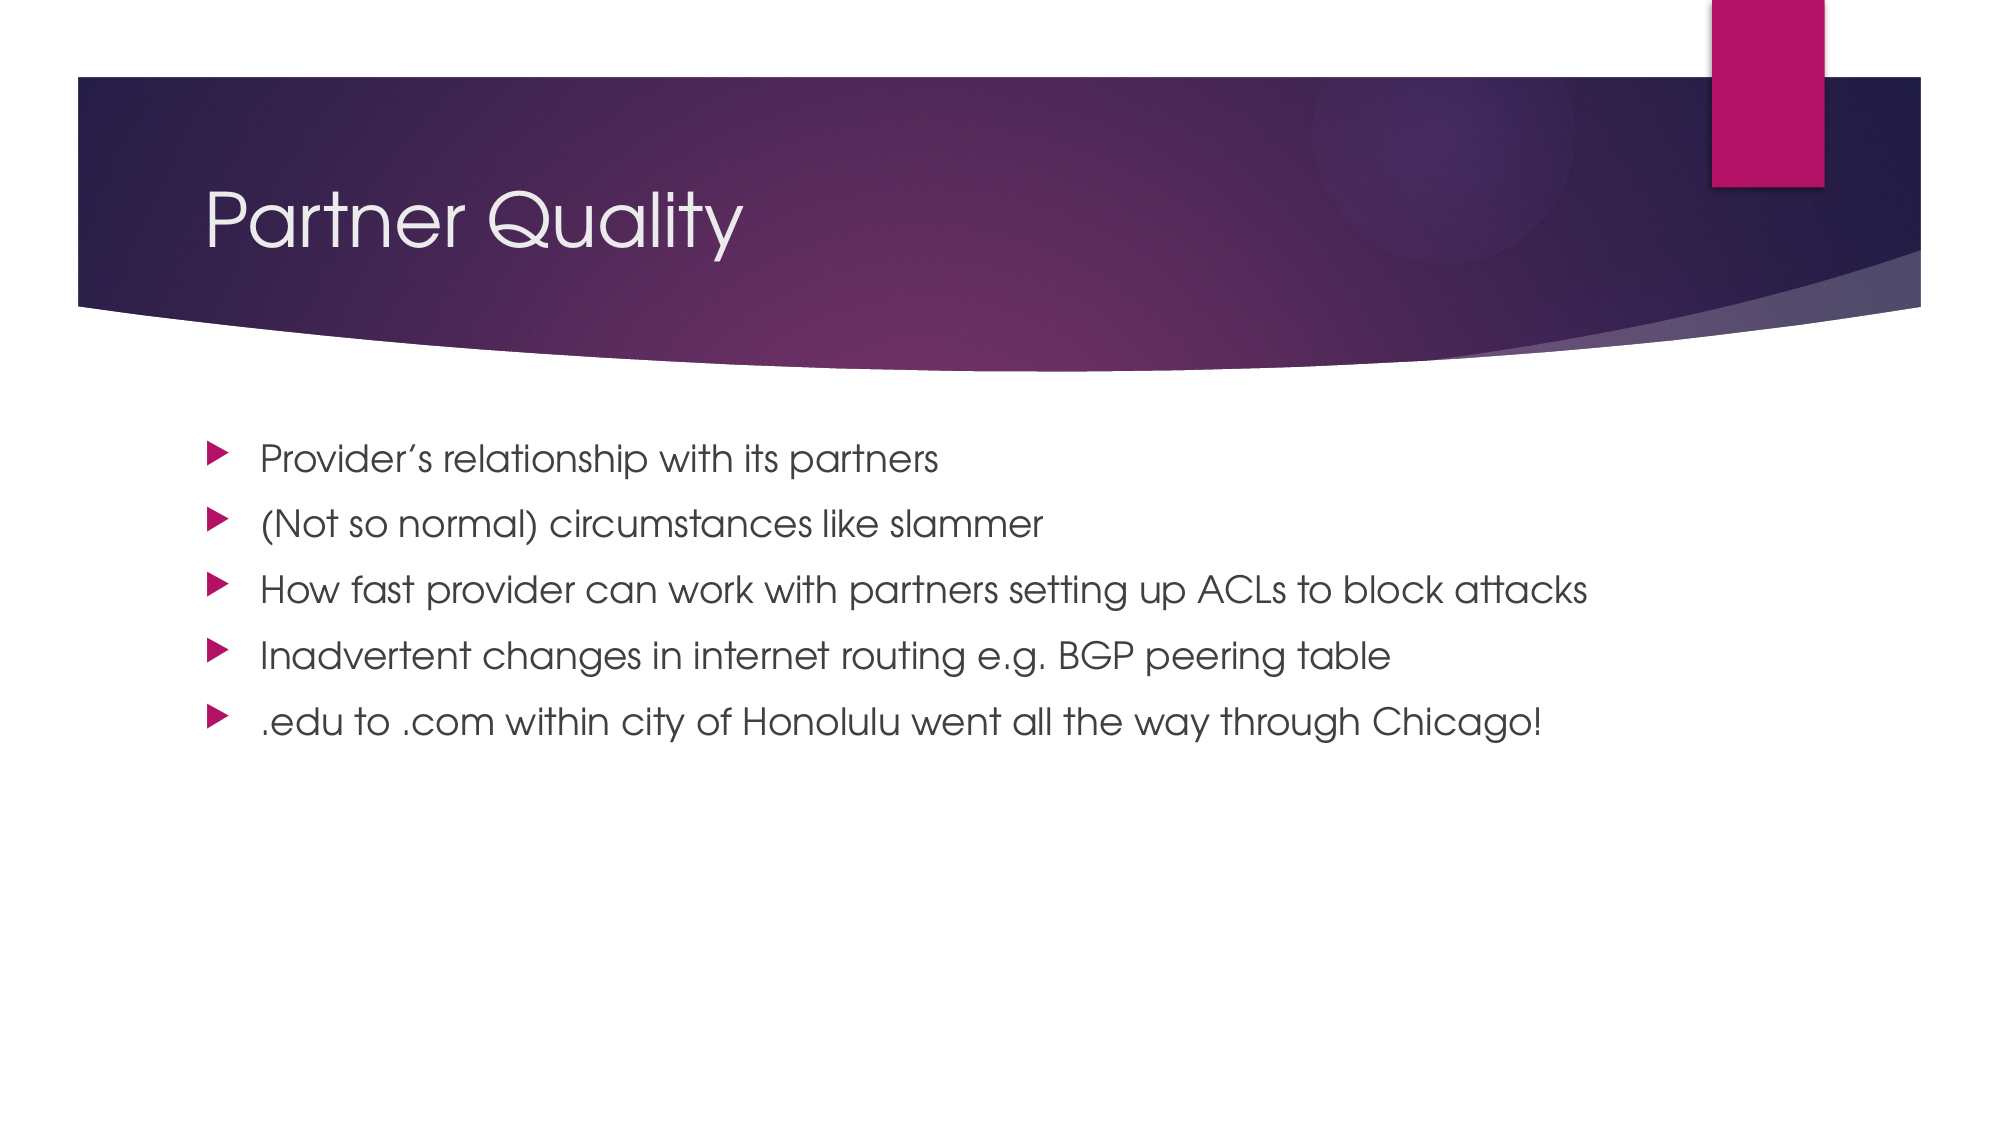

# Partner Quality
Provider’s relationship with its partners
(Not so normal) circumstances like slammer
How fast provider can work with partners setting up ACLs to block attacks
Inadvertent changes in internet routing e.g. BGP peering table
.edu to .com within city of Honolulu went all the way through Chicago!